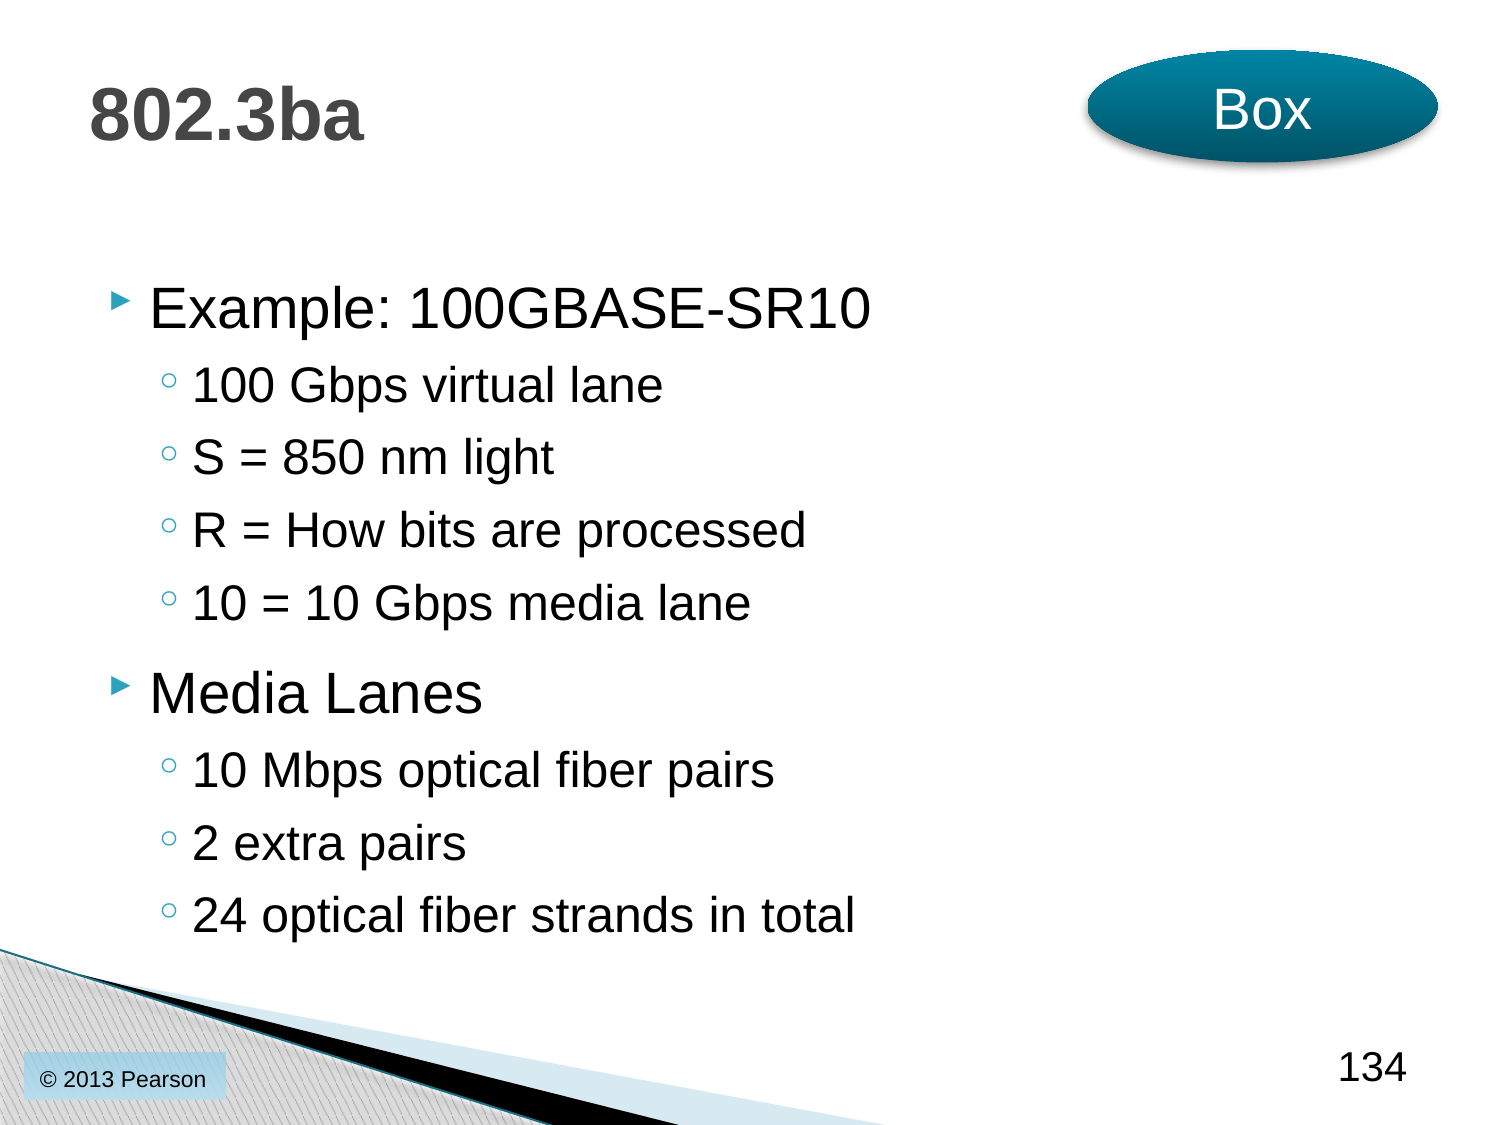

# 802.3ba
Box
Example: 100GBASE-SR10
100 Gbps virtual lane
S = 850 nm light
R = How bits are processed
10 = 10 Gbps media lane
Media Lanes
10 Mbps optical fiber pairs
2 extra pairs
24 optical fiber strands in total

© 2013 Pearson
134